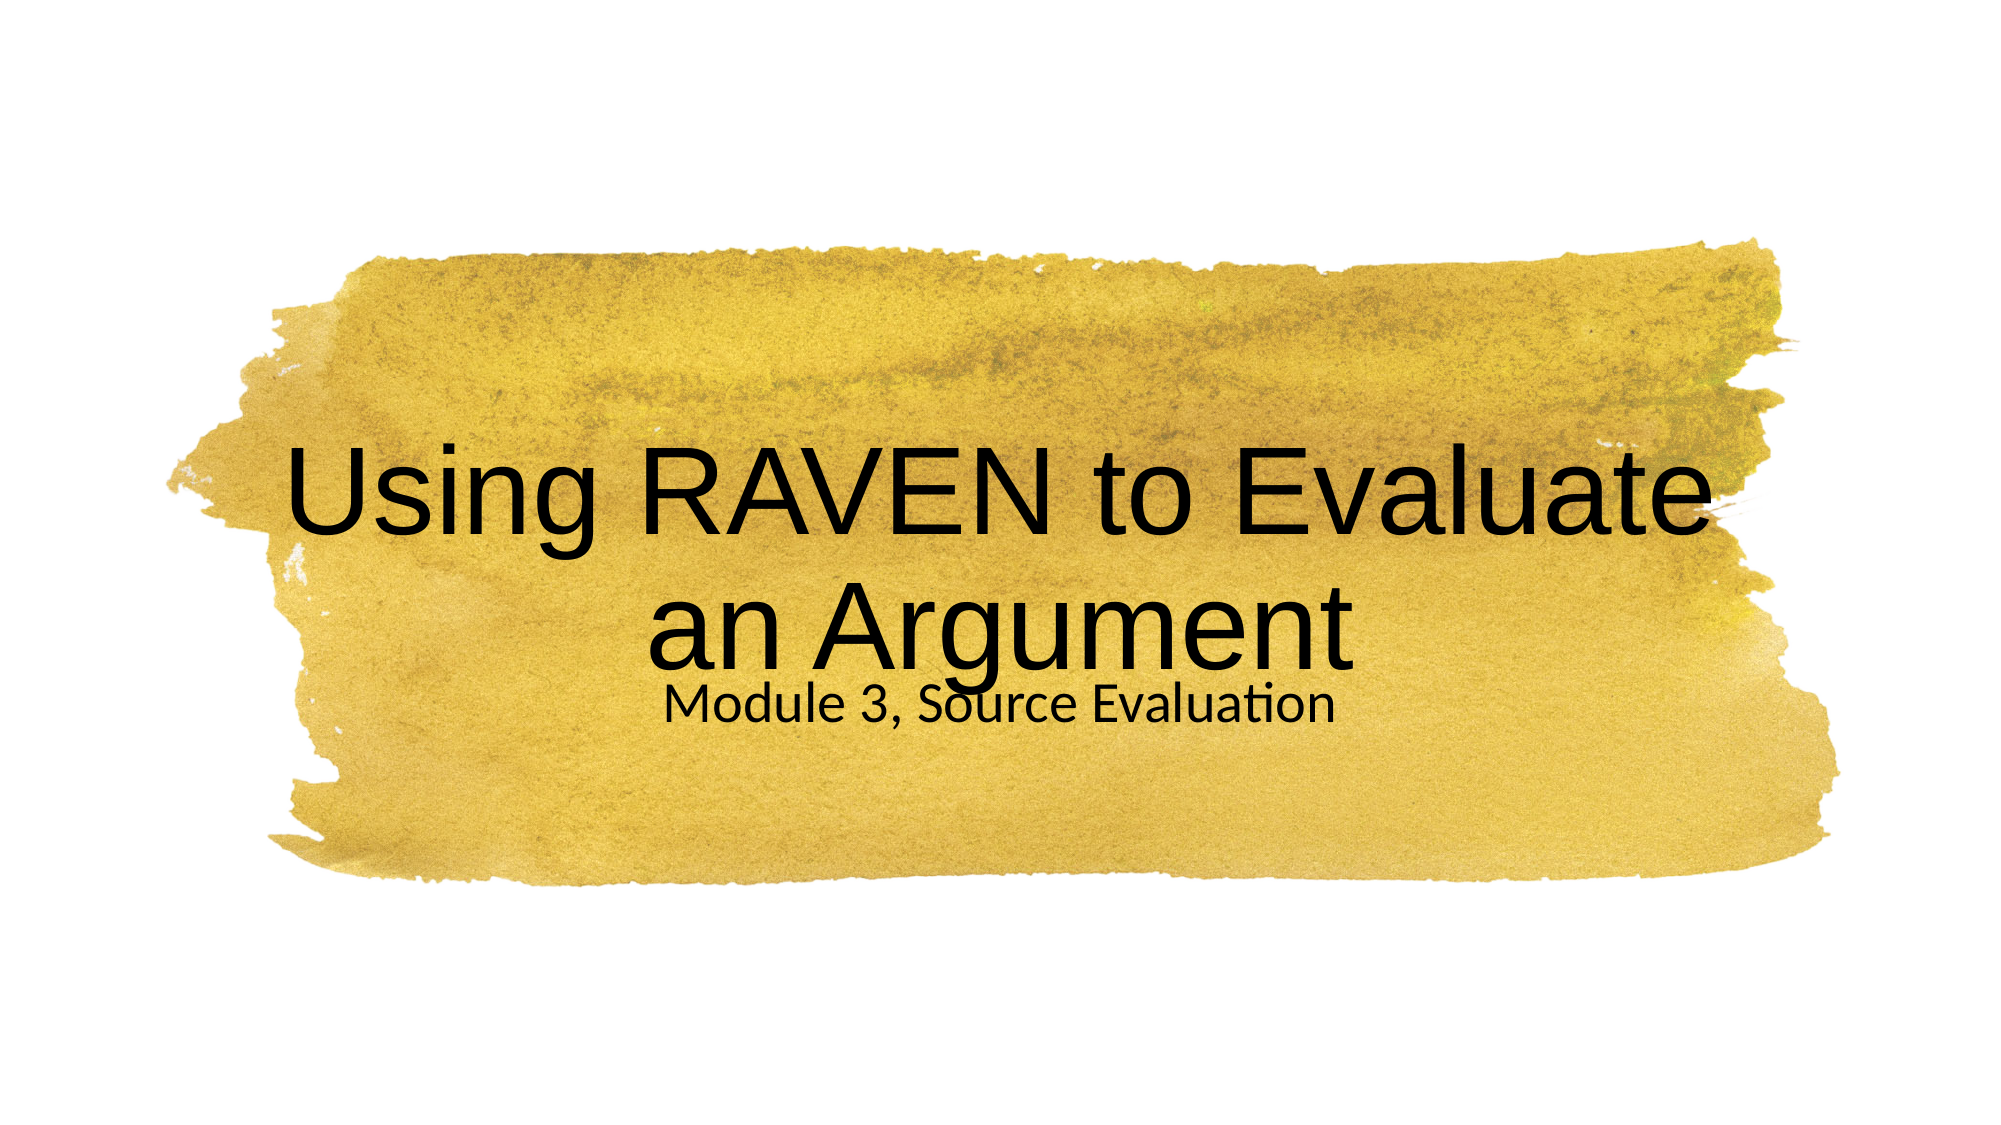

# Using RAVEN to Evaluate an Argument
Module 3, Source Evaluation